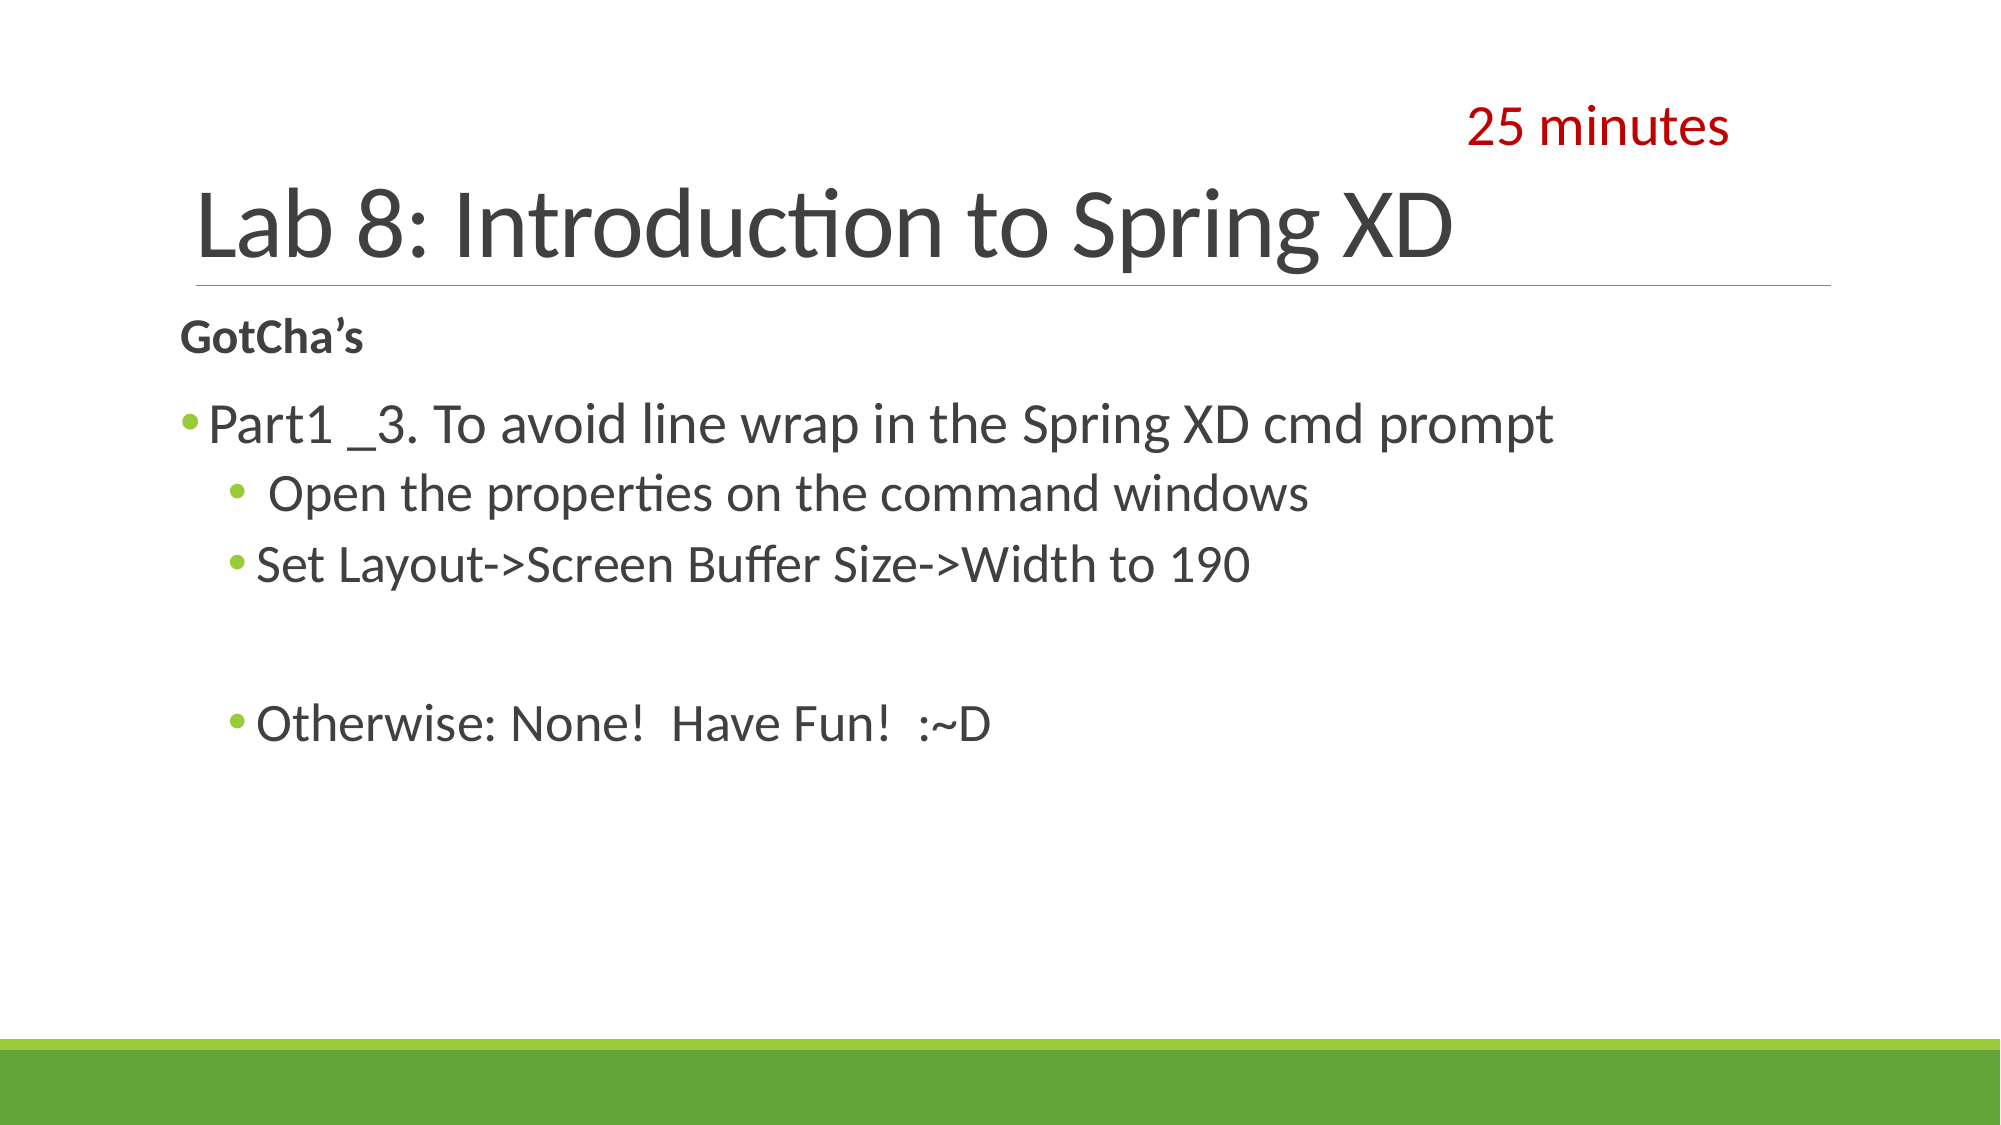

# Lab 8: Introduction to Spring XD
25 minutes
GotCha’s
Part1 _3. To avoid line wrap in the Spring XD cmd prompt
 Open the properties on the command windows
Set Layout->Screen Buffer Size->Width to 190

Otherwise: None!  Have Fun!  :~D